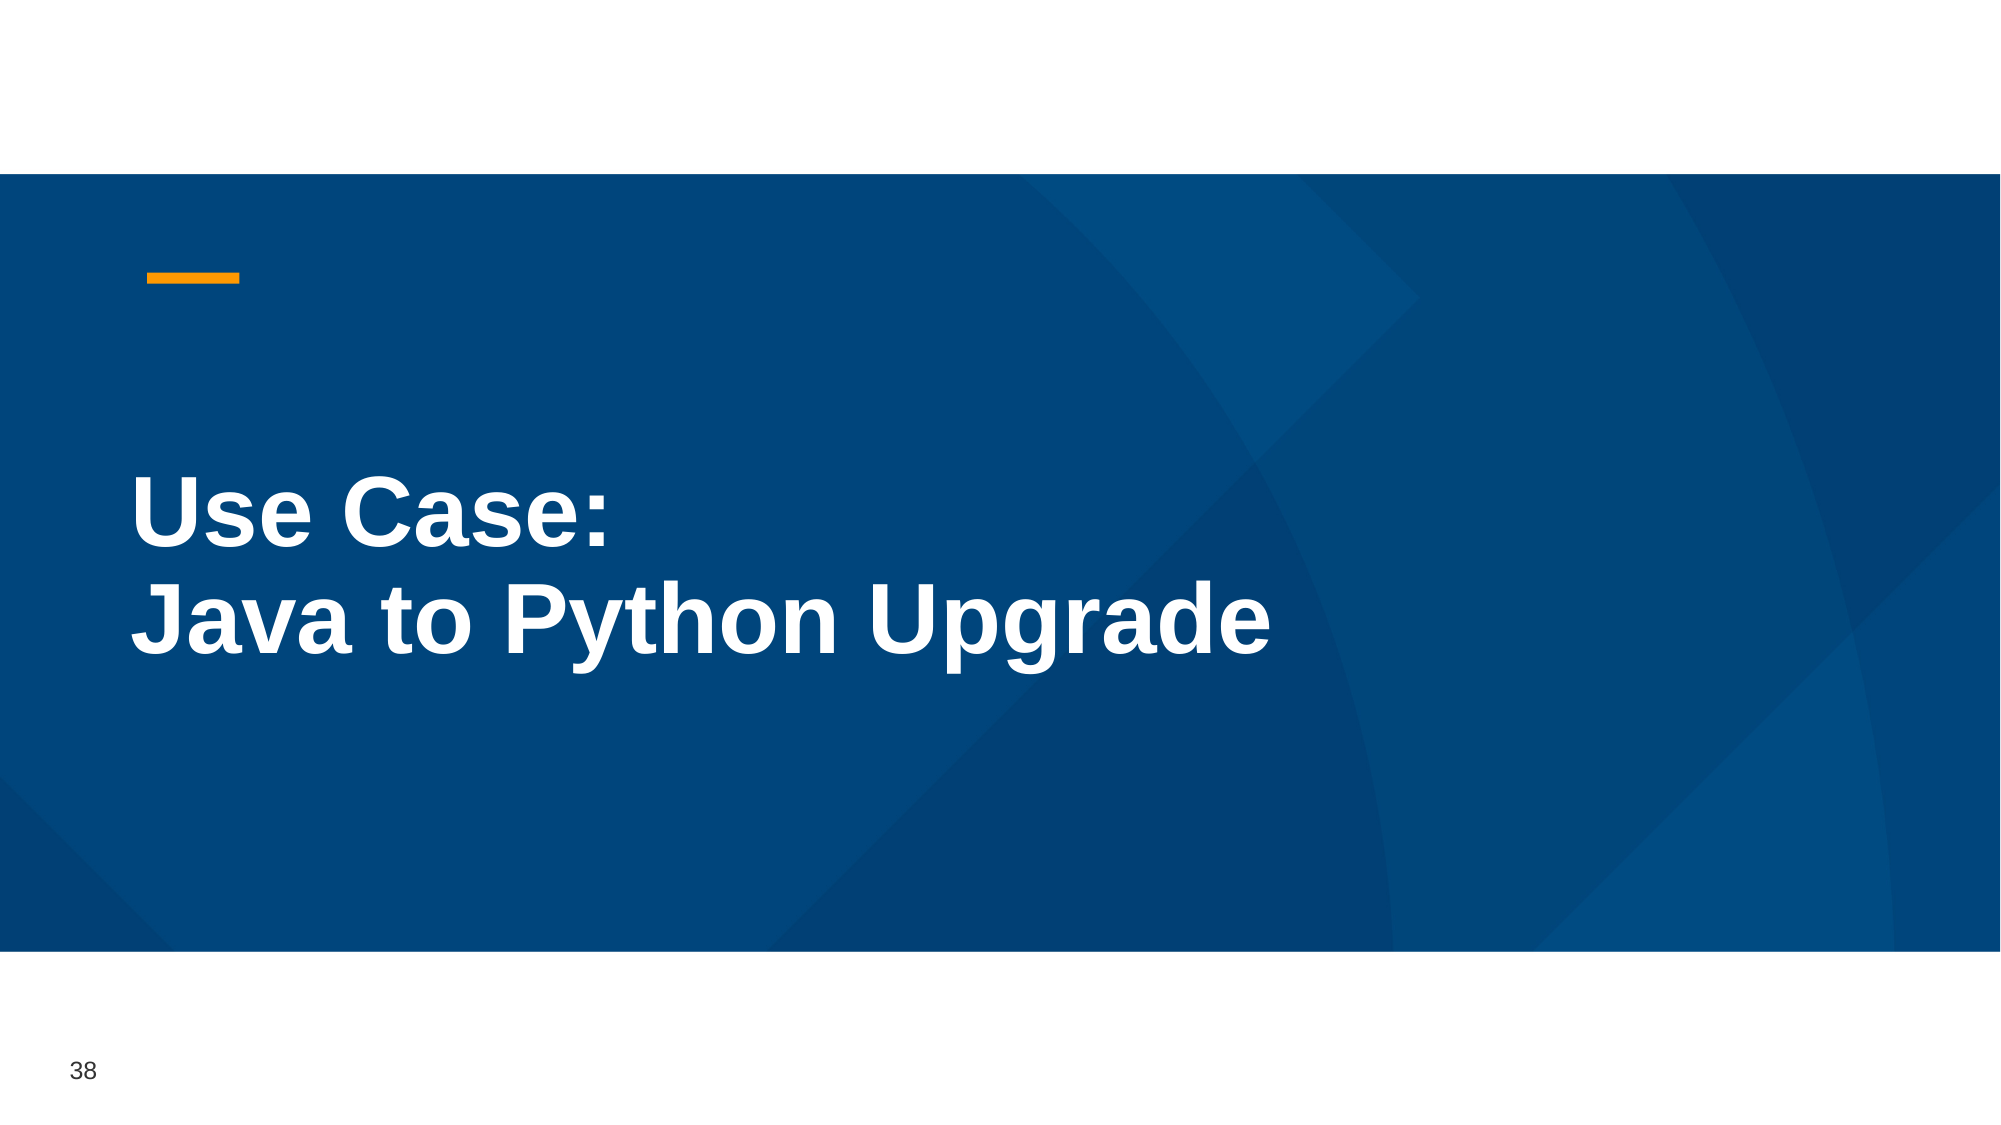

# Use Case: Java to Python Upgrade
38